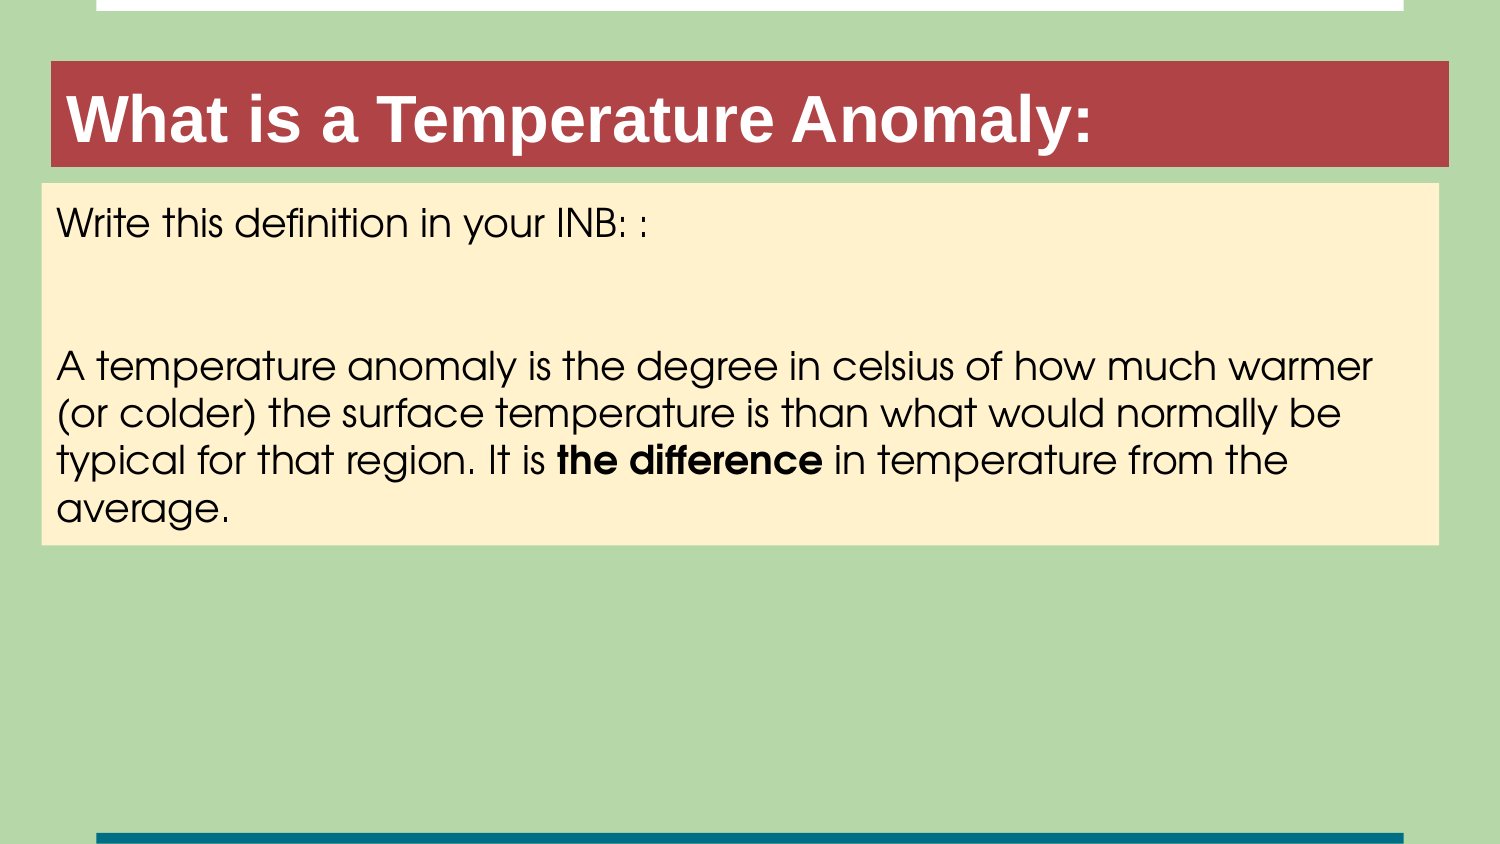

What is a Temperature Anomaly:
Write this definition in your INB: :

A temperature anomaly is the degree in celsius of how much warmer (or colder) the surface temperature is than what would normally be typical for that region. It is the difference in temperature from the average.